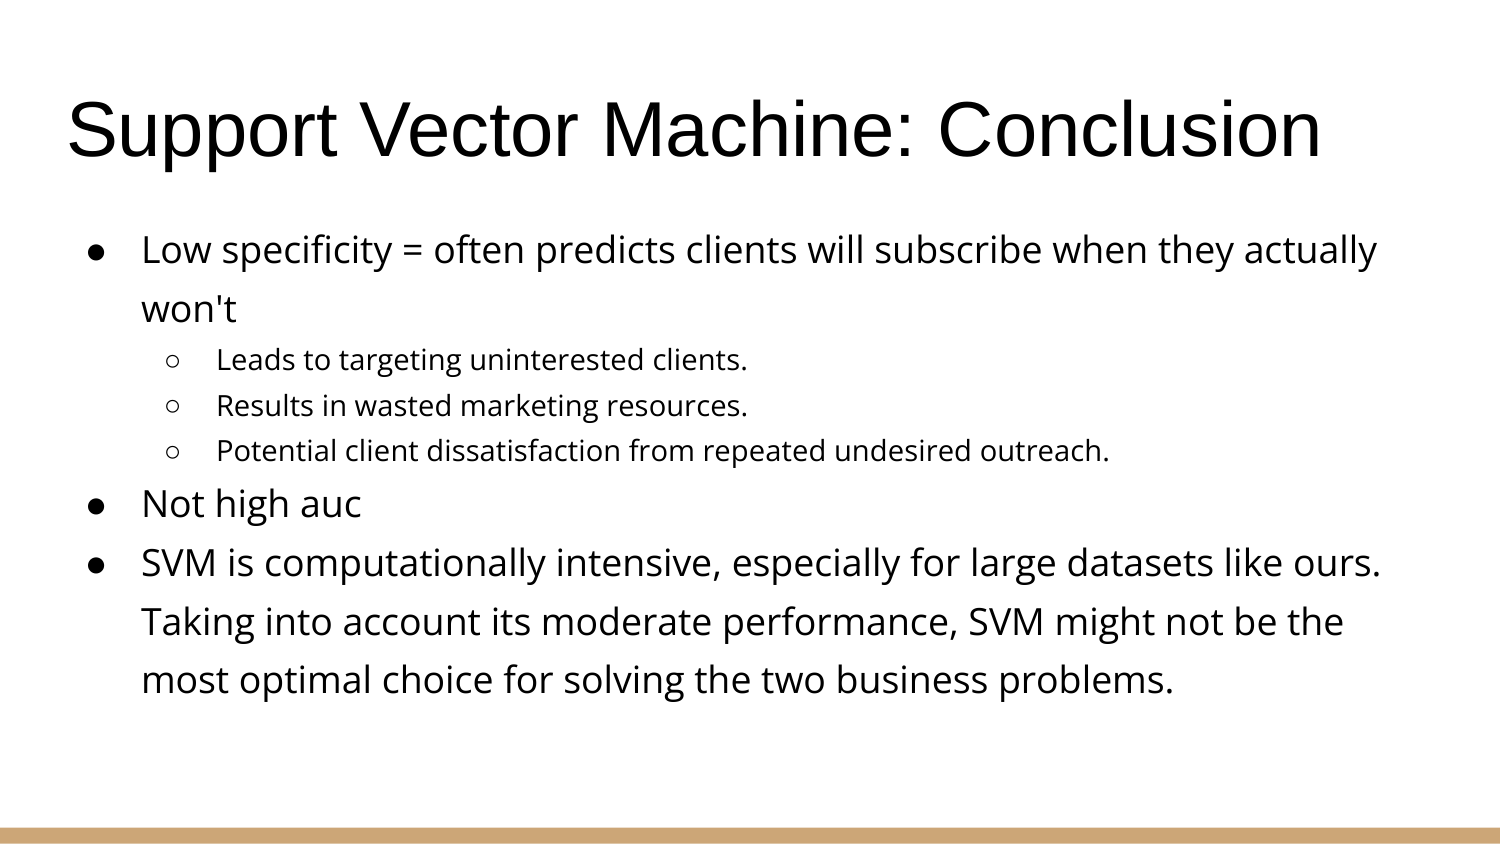

# Support Vector Machine: Conclusion
Low specificity = often predicts clients will subscribe when they actually won't
Leads to targeting uninterested clients.
Results in wasted marketing resources.
Potential client dissatisfaction from repeated undesired outreach.
Not high auc
SVM is computationally intensive, especially for large datasets like ours. Taking into account its moderate performance, SVM might not be the most optimal choice for solving the two business problems.